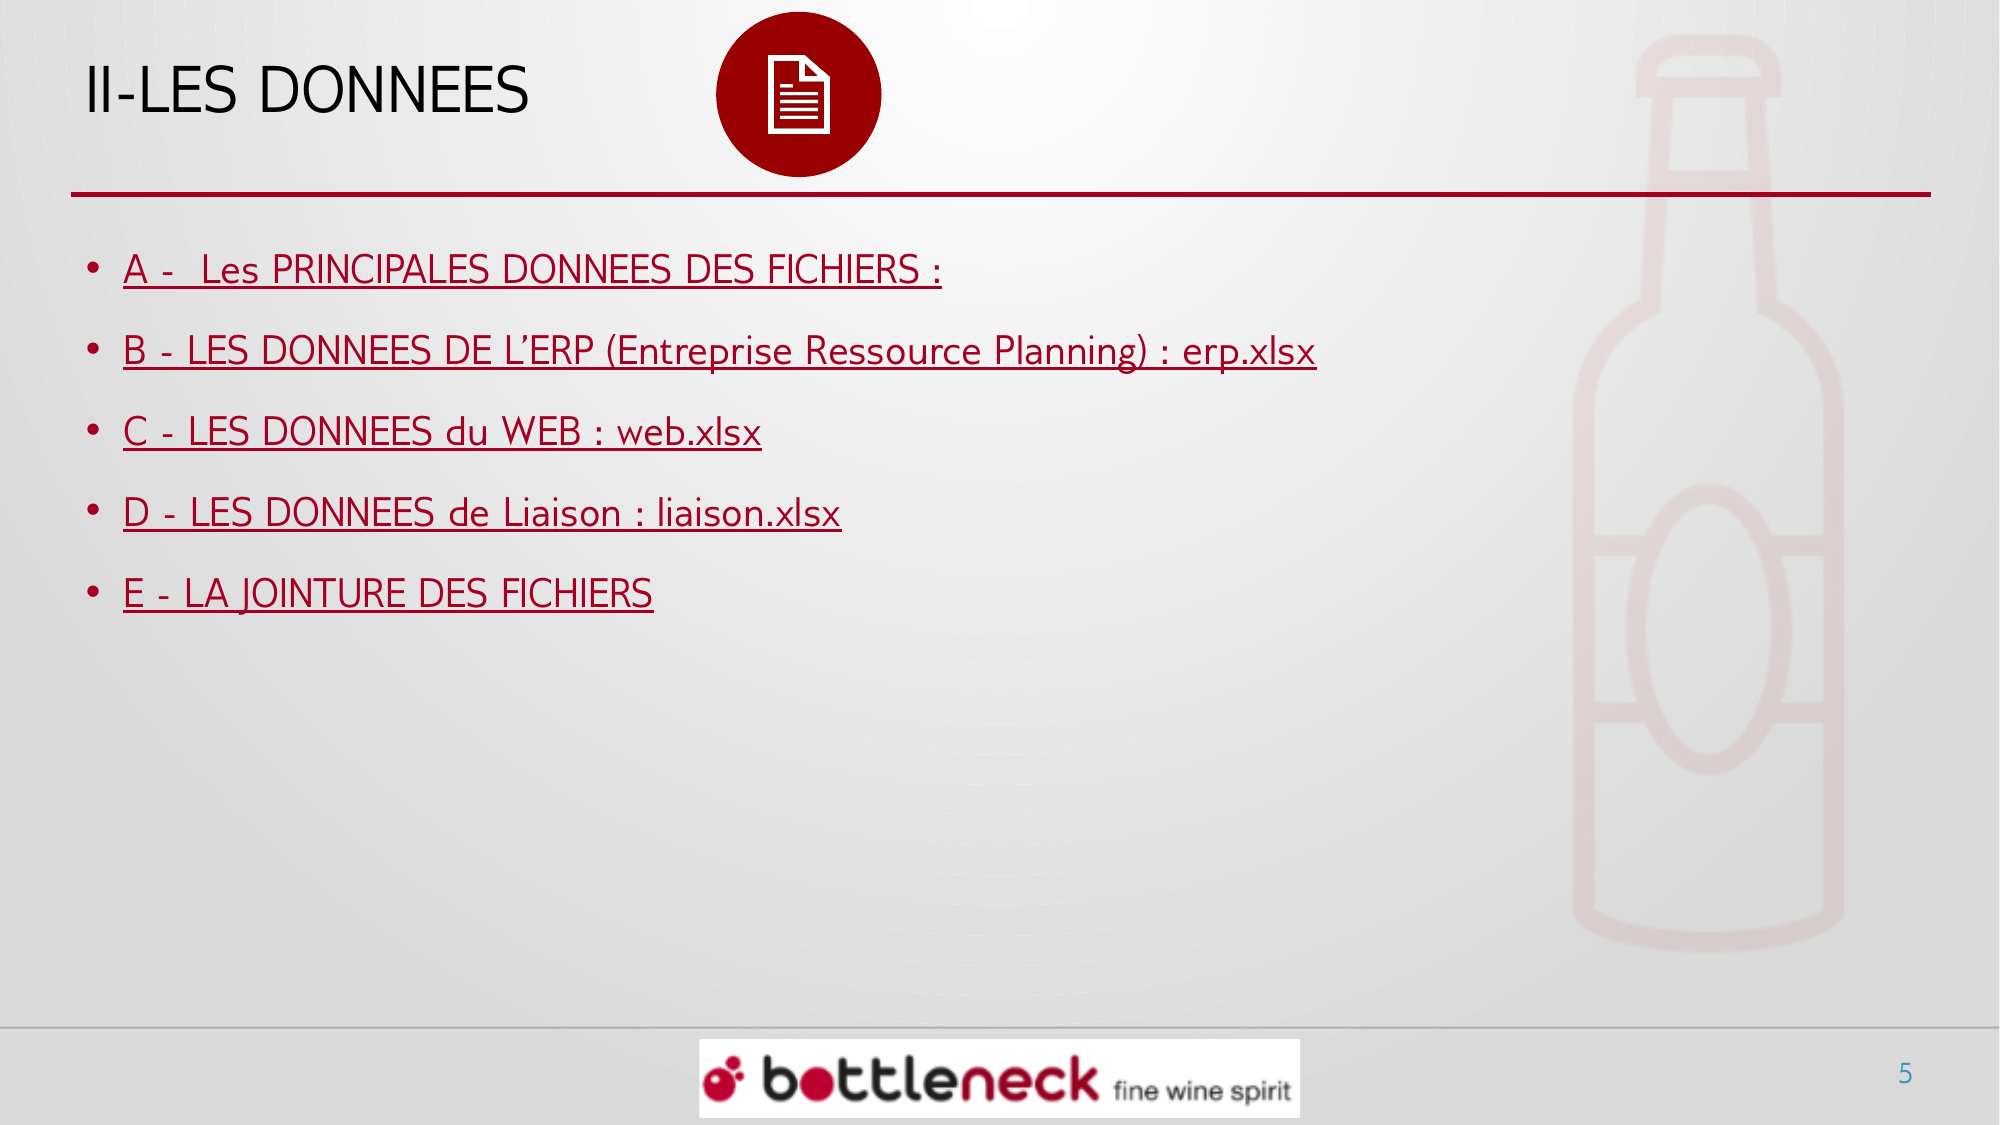

# II-LES DONNEES
A -  Les PRINCIPALES DONNEES DES FICHIERS :
B - LES DONNEES DE L’ERP (Entreprise Ressource Planning) : erp.xlsx
C - LES DONNEES du WEB : web.xlsx
D - LES DONNEES de Liaison : liaison.xlsx
E - LA JOINTURE DES FICHIERS

5